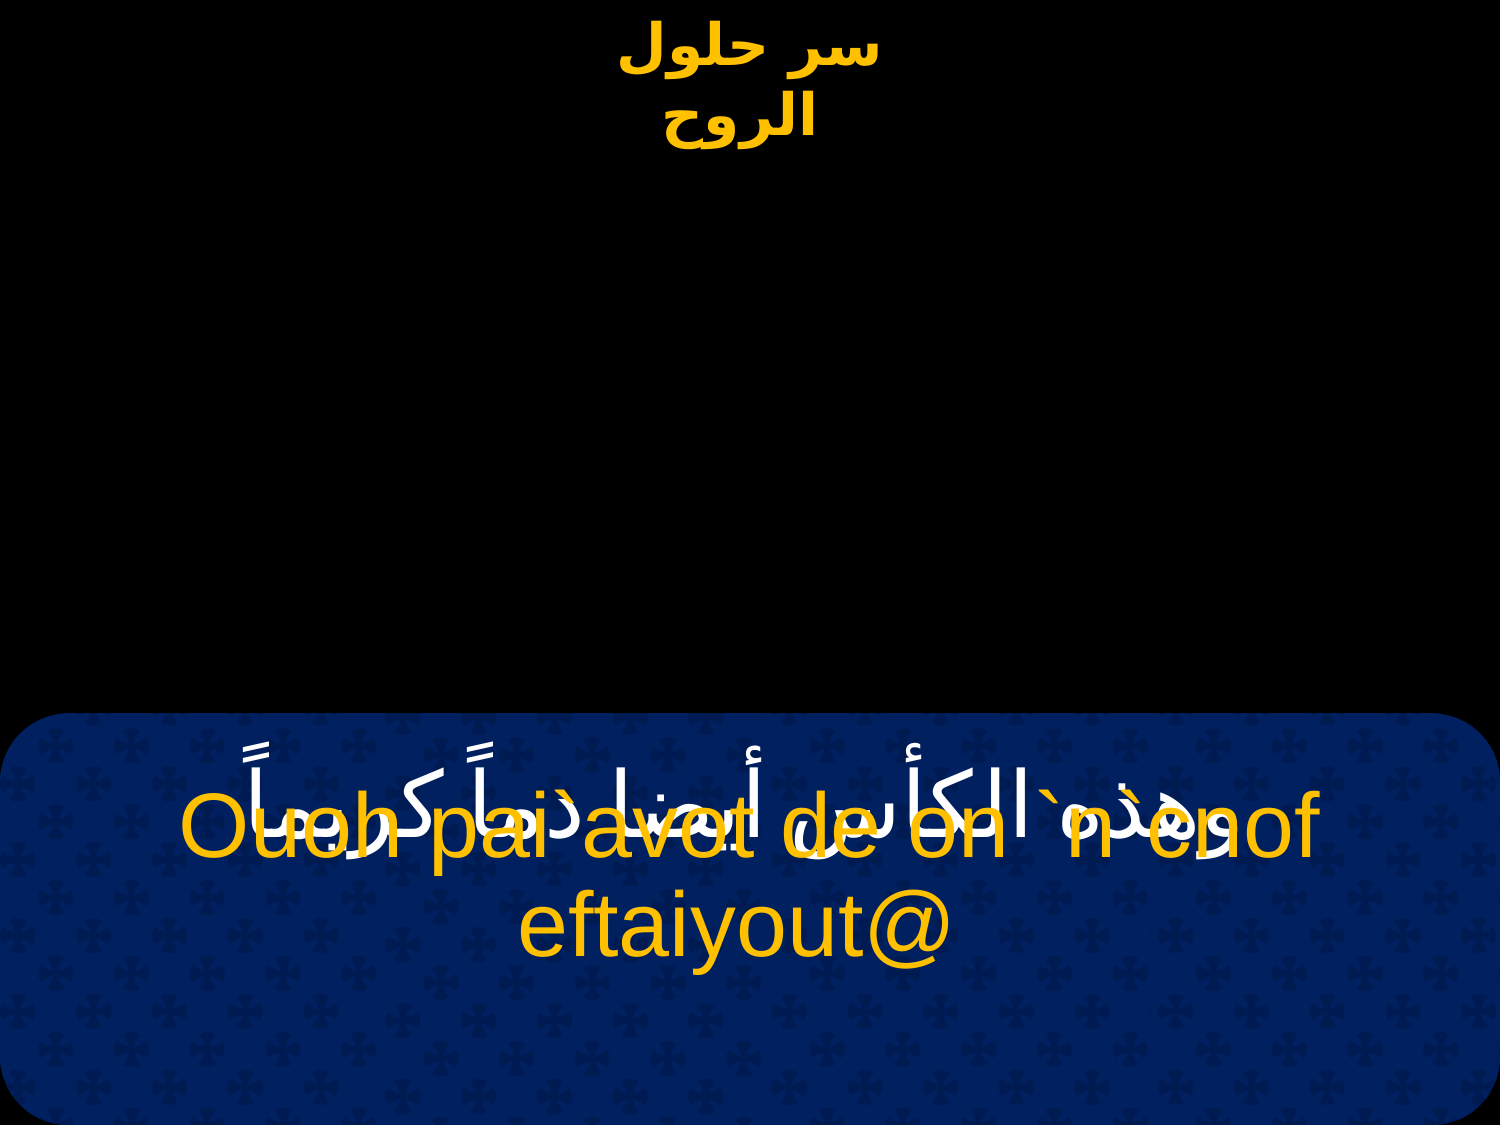

# وهذه الكأس أيضا دماً كريماً
Ouoh pai`avot de on `n`cnof eftaiyout@